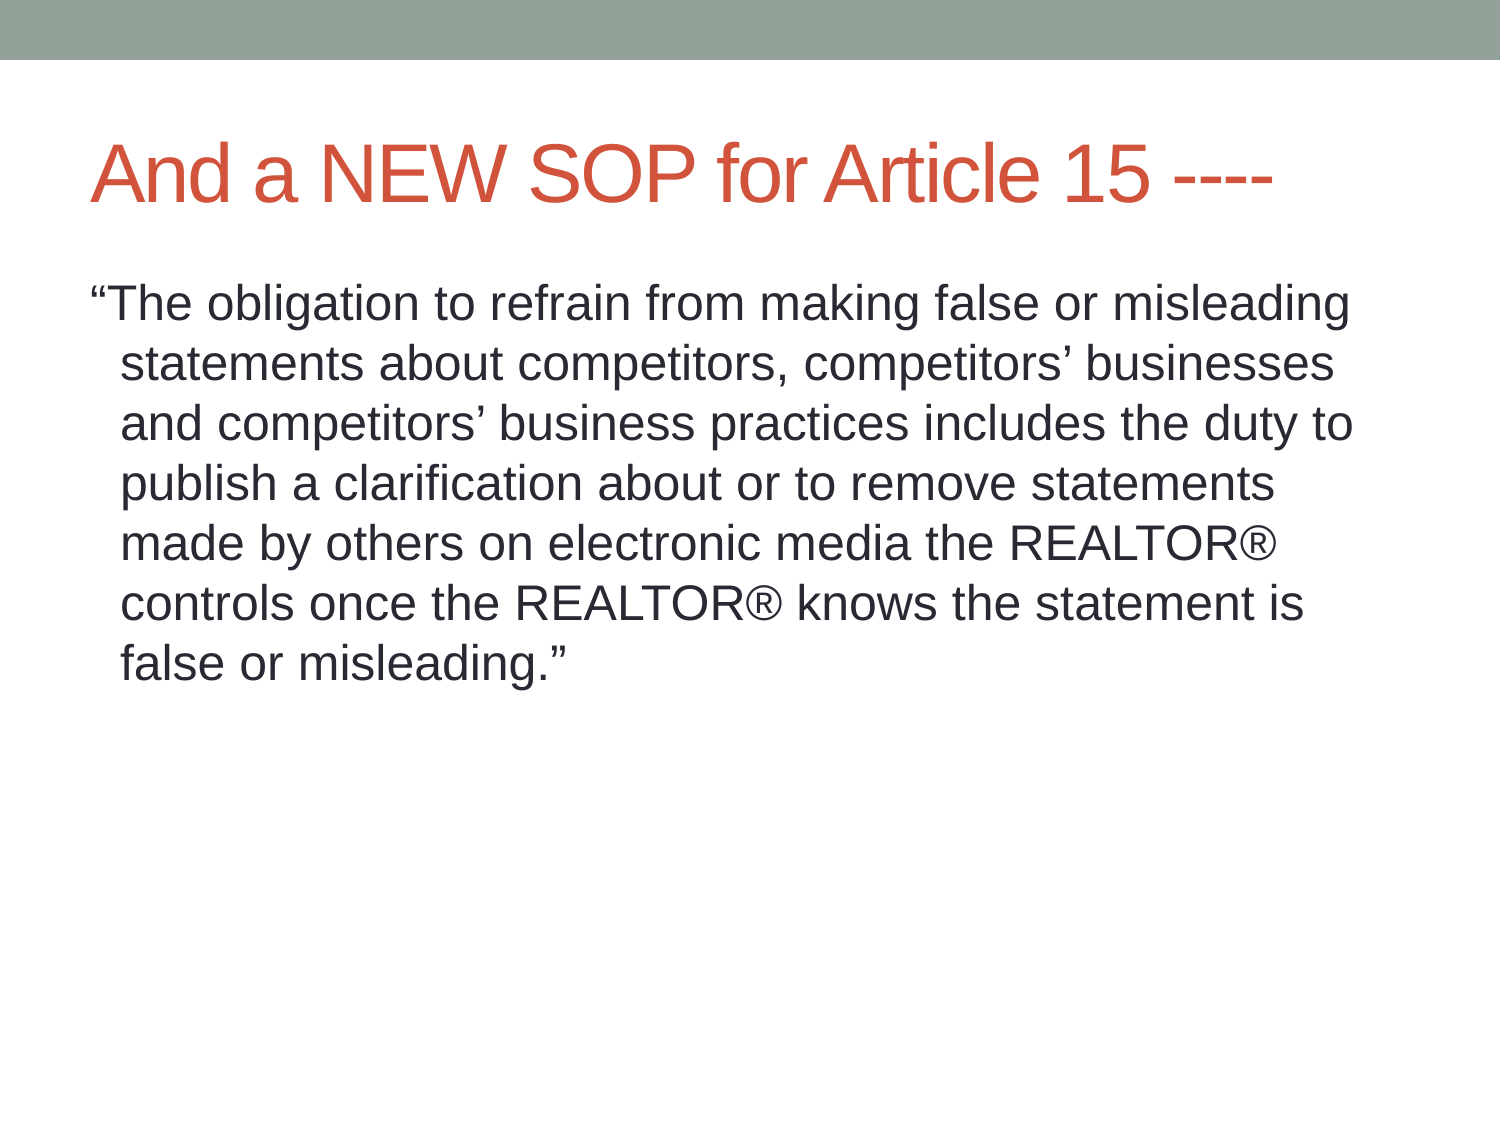

# And a NEW SOP for Article 15 ----
“The obligation to refrain from making false or misleading statements about competitors, competitors’ businesses and competitors’ business practices includes the duty to publish a clarification about or to remove statements made by others on electronic media the REALTOR® controls once the REALTOR® knows the statement is false or misleading.”